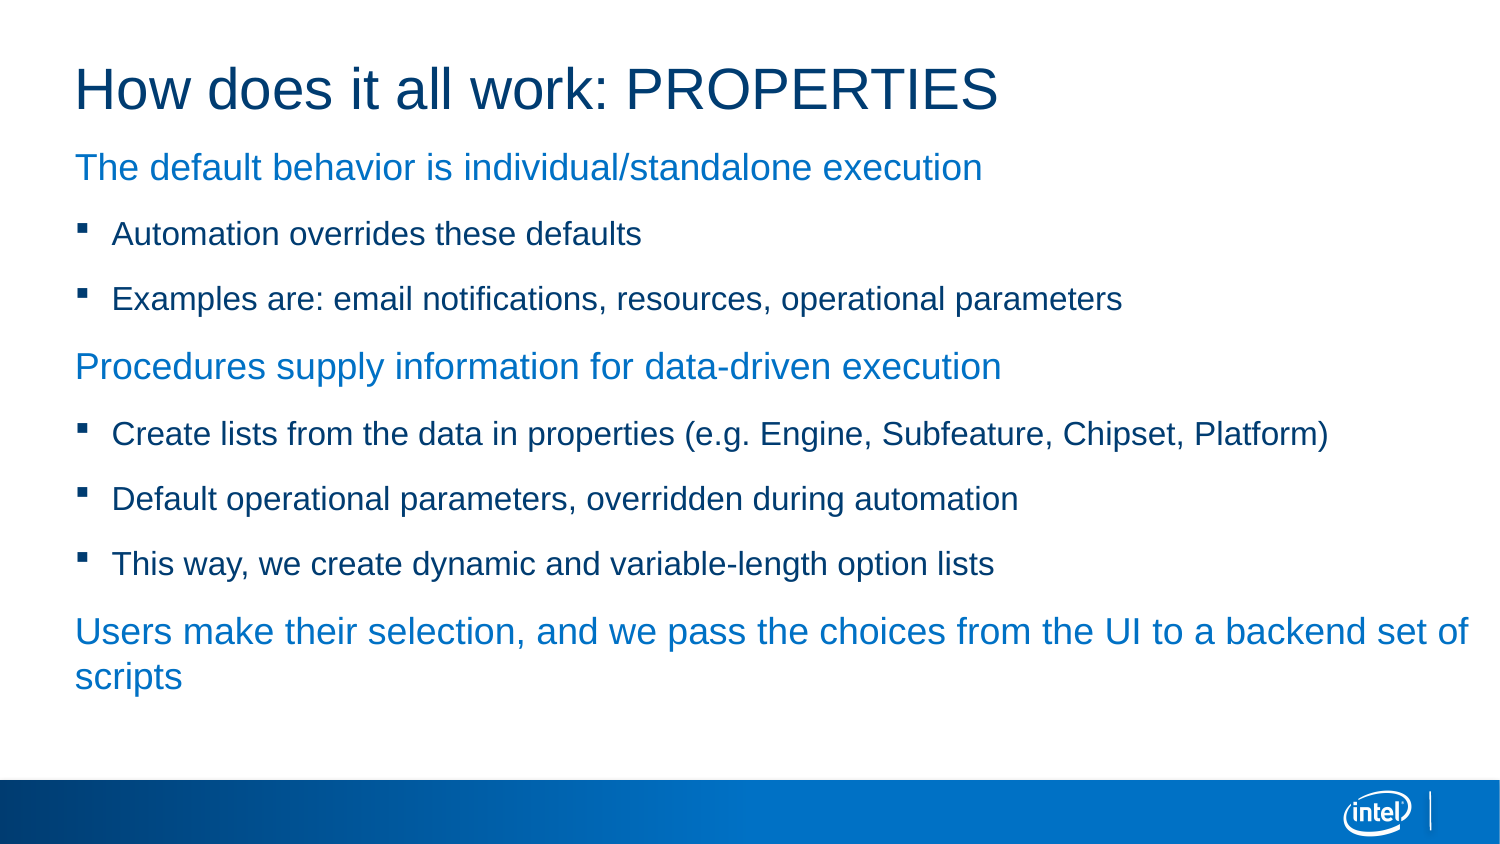

# How does it all work: PROPERTIES
The default behavior is individual/standalone execution
Automation overrides these defaults
Examples are: email notifications, resources, operational parameters
Procedures supply information for data-driven execution
Create lists from the data in properties (e.g. Engine, Subfeature, Chipset, Platform)
Default operational parameters, overridden during automation
This way, we create dynamic and variable-length option lists
Users make their selection, and we pass the choices from the UI to a backend set of scripts